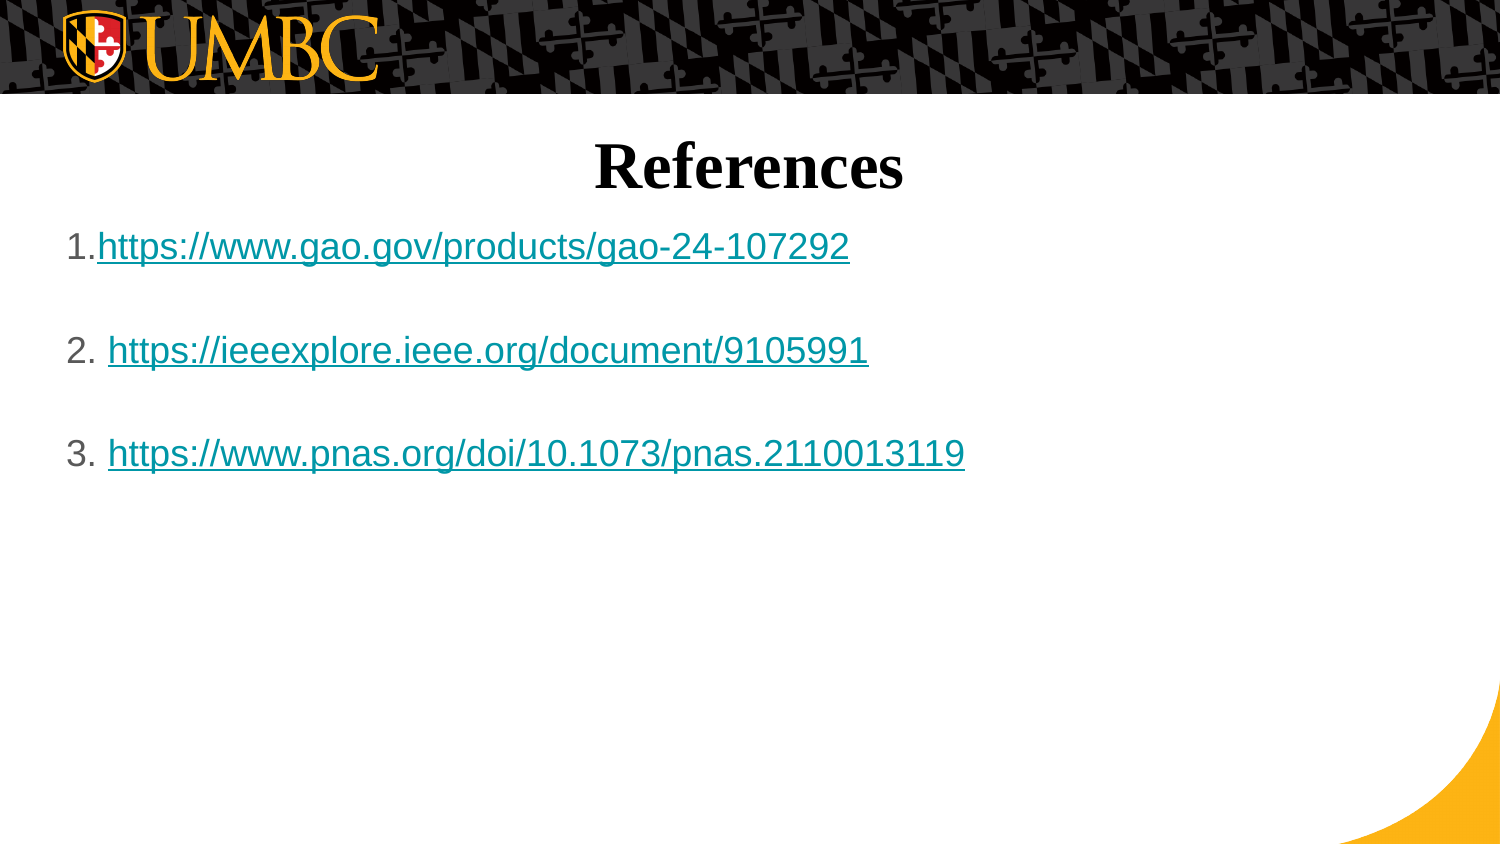

# References
1.https://www.gao.gov/products/gao-24-107292

2. https://ieeexplore.ieee.org/document/9105991

3. https://www.pnas.org/doi/10.1073/pnas.2110013119